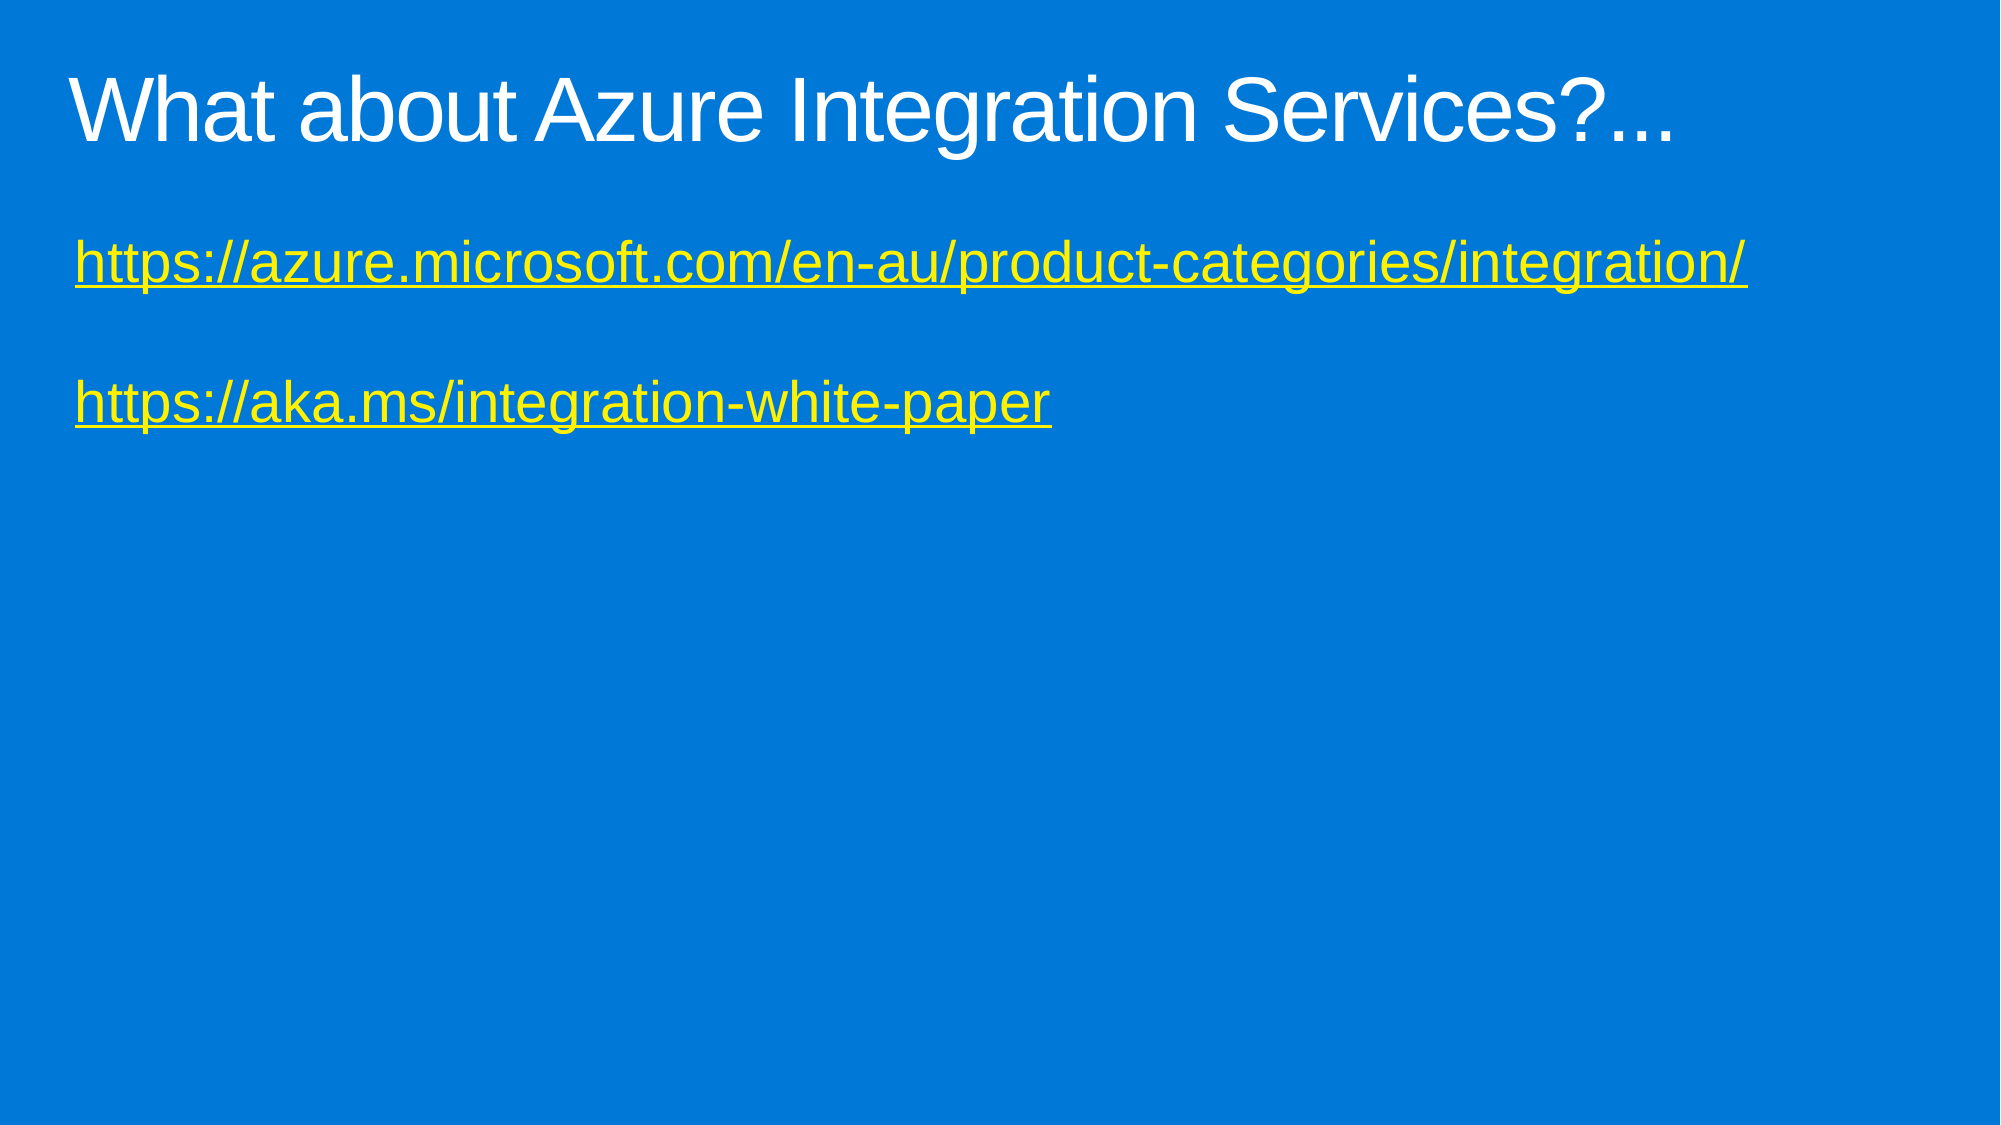

# What about Azure Integration Services?...
https://azure.microsoft.com/en-au/product-categories/integration/

https://aka.ms/integration-white-paper